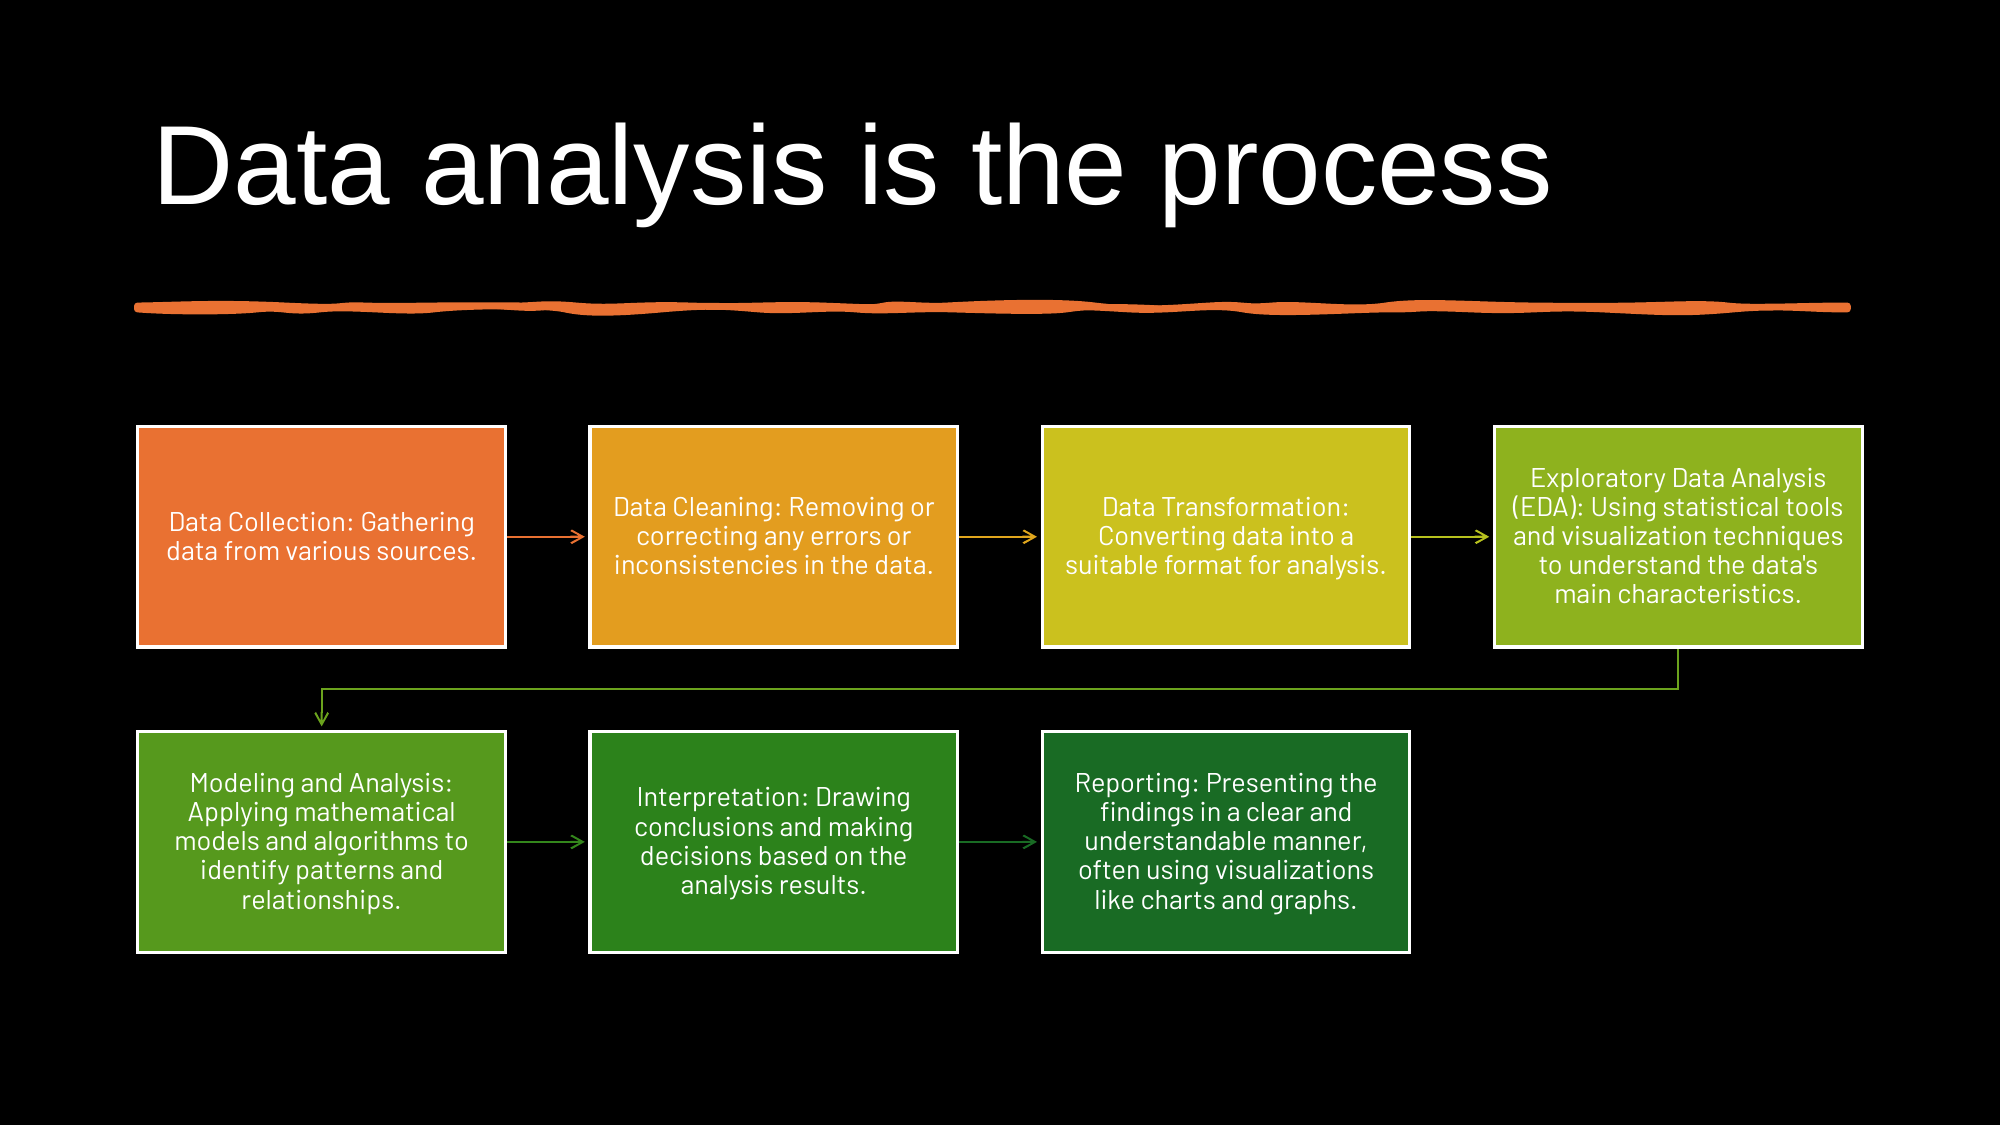

# Data analysis is the process

Data Collection: Gathering data from various sources.

Data Cleaning: Removing or correcting any errors or inconsistencies in the data.

Data Transformation: Converting data into a suitable format for analysis.

Exploratory Data Analysis (EDA): Using statistical tools and visualization techniques to understand the data's main characteristics.

Modeling and Analysis: Applying mathematical models and algorithms to identify patterns and relationships.

Interpretation: Drawing conclusions and making decisions based on the analysis results.
Reporting: Presenting the findings in a clear and understandable manner, often using visualizations like charts and graphs.